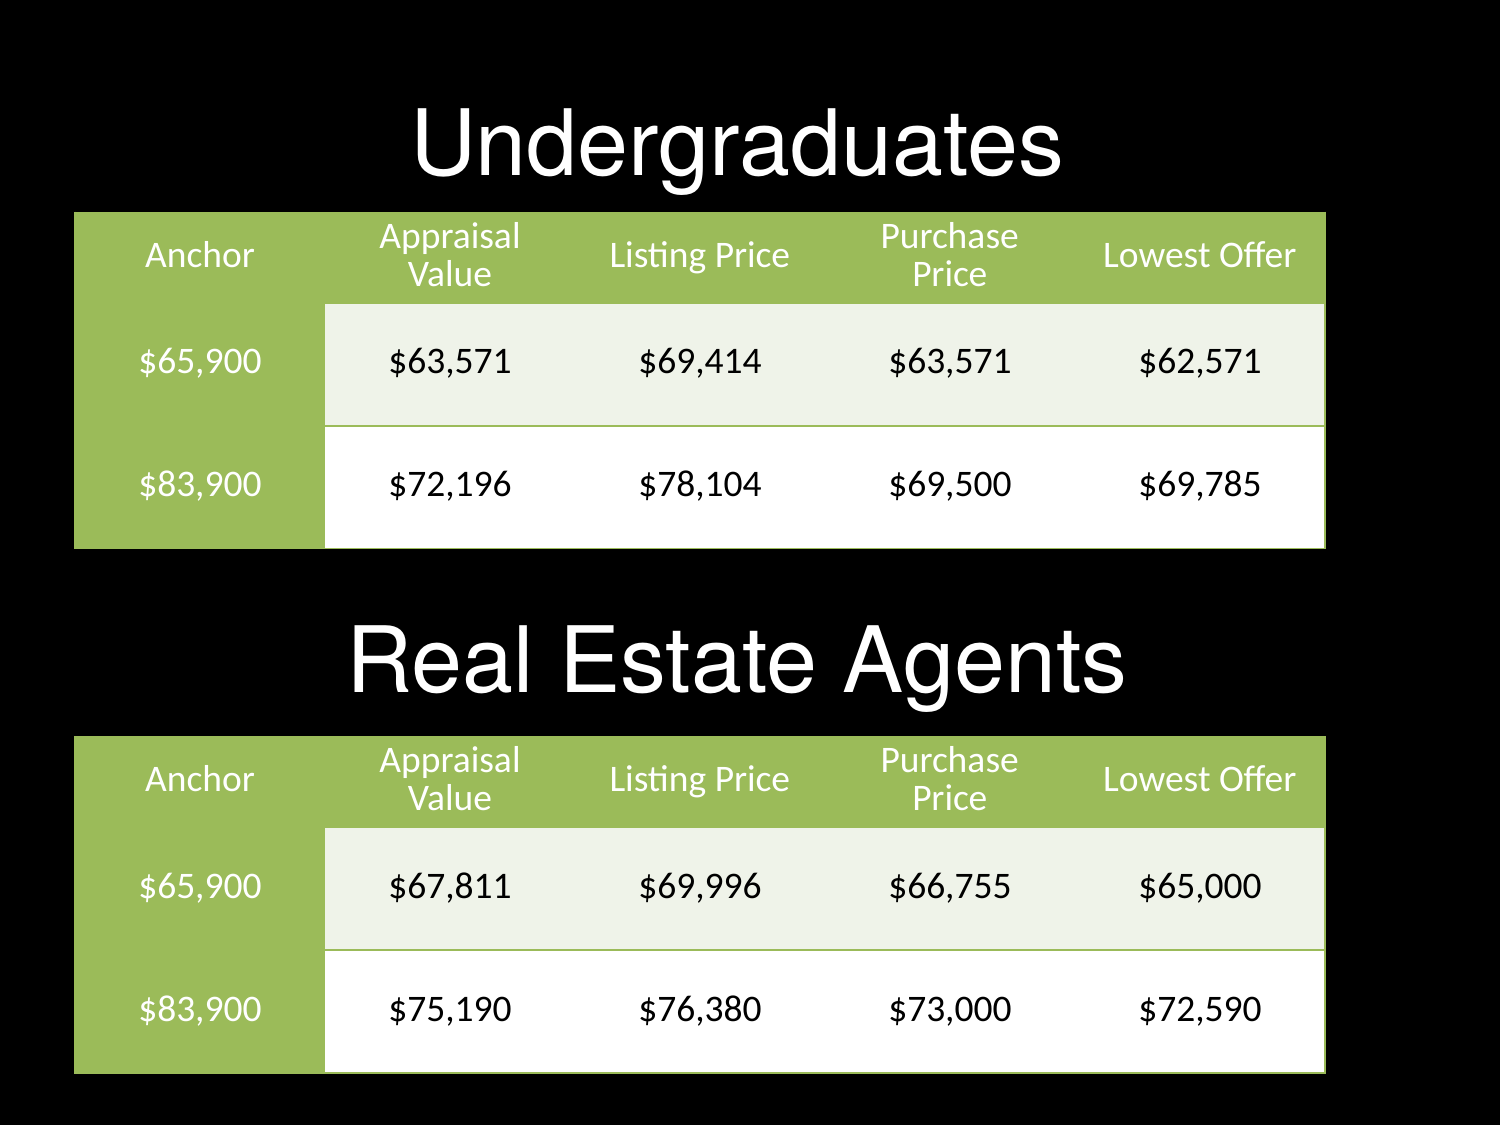

# Undergraduates
| Anchor | Appraisal Value | Listing Price | Purchase Price | Lowest Offer |
| --- | --- | --- | --- | --- |
| $65,900 | $63,571 | $69,414 | $63,571 | $62,571 |
| $83,900 | $72,196 | $78,104 | $69,500 | $69,785 |
Real Estate Agents
| Anchor | Appraisal Value | Listing Price | Purchase Price | Lowest Offer |
| --- | --- | --- | --- | --- |
| $65,900 | $67,811 | $69,996 | $66,755 | $65,000 |
| $83,900 | $75,190 | $76,380 | $73,000 | $72,590 |